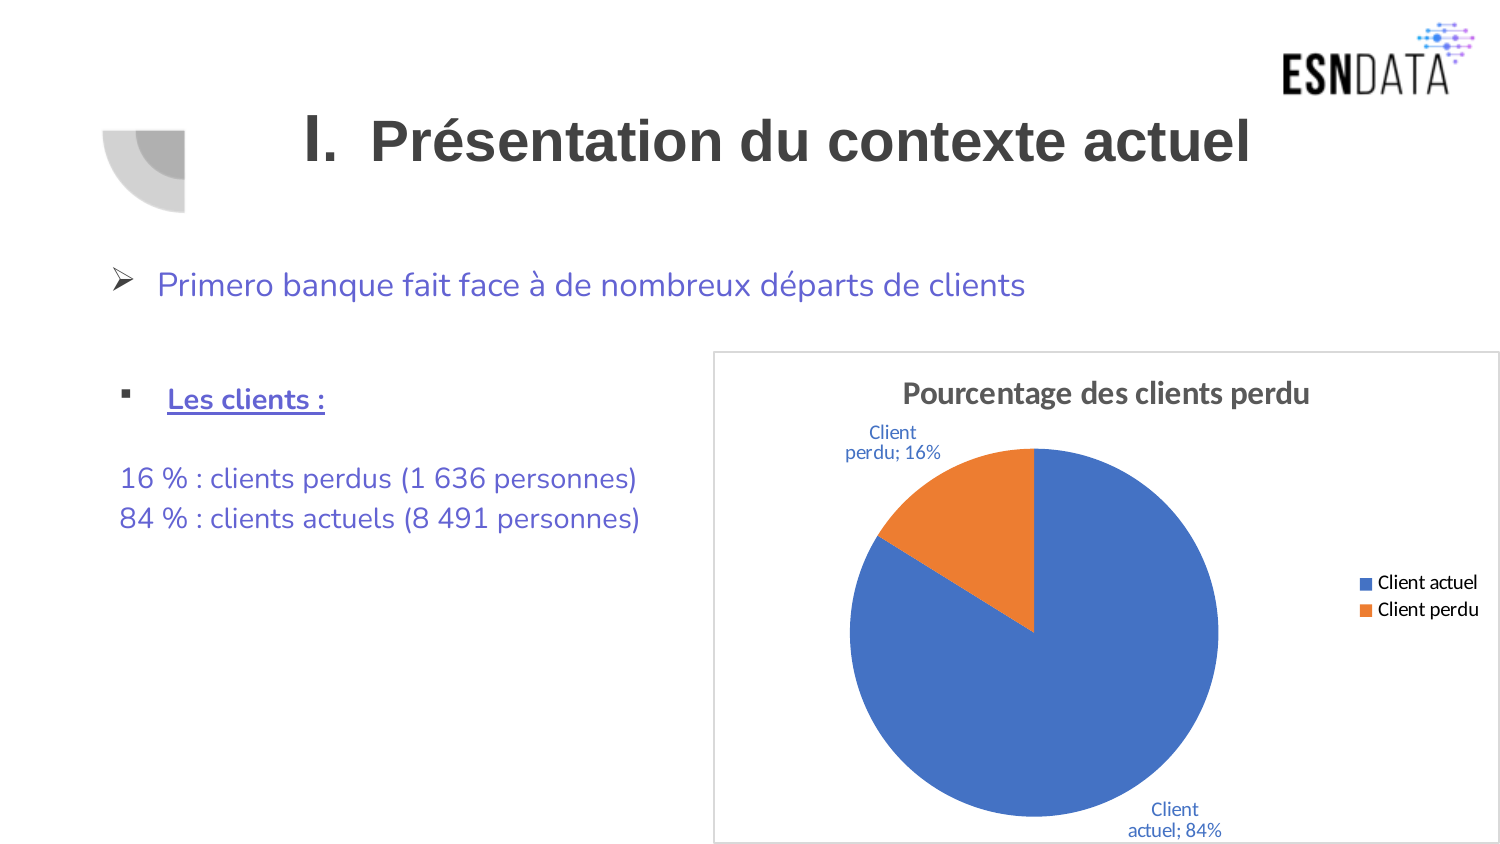

# I.  Présentation du contexte actuel

Primero banque fait face à de nombreux départs de clients

### Chart: Pourcentage des clients perdu

| Category | Total |
|---|---|
| Client actuel | 8491.0 |
| Client perdu | 1636.0 |
Les clients :

16 % : clients perdus (1 636 personnes)
84 % : clients actuels (8 491 personnes)